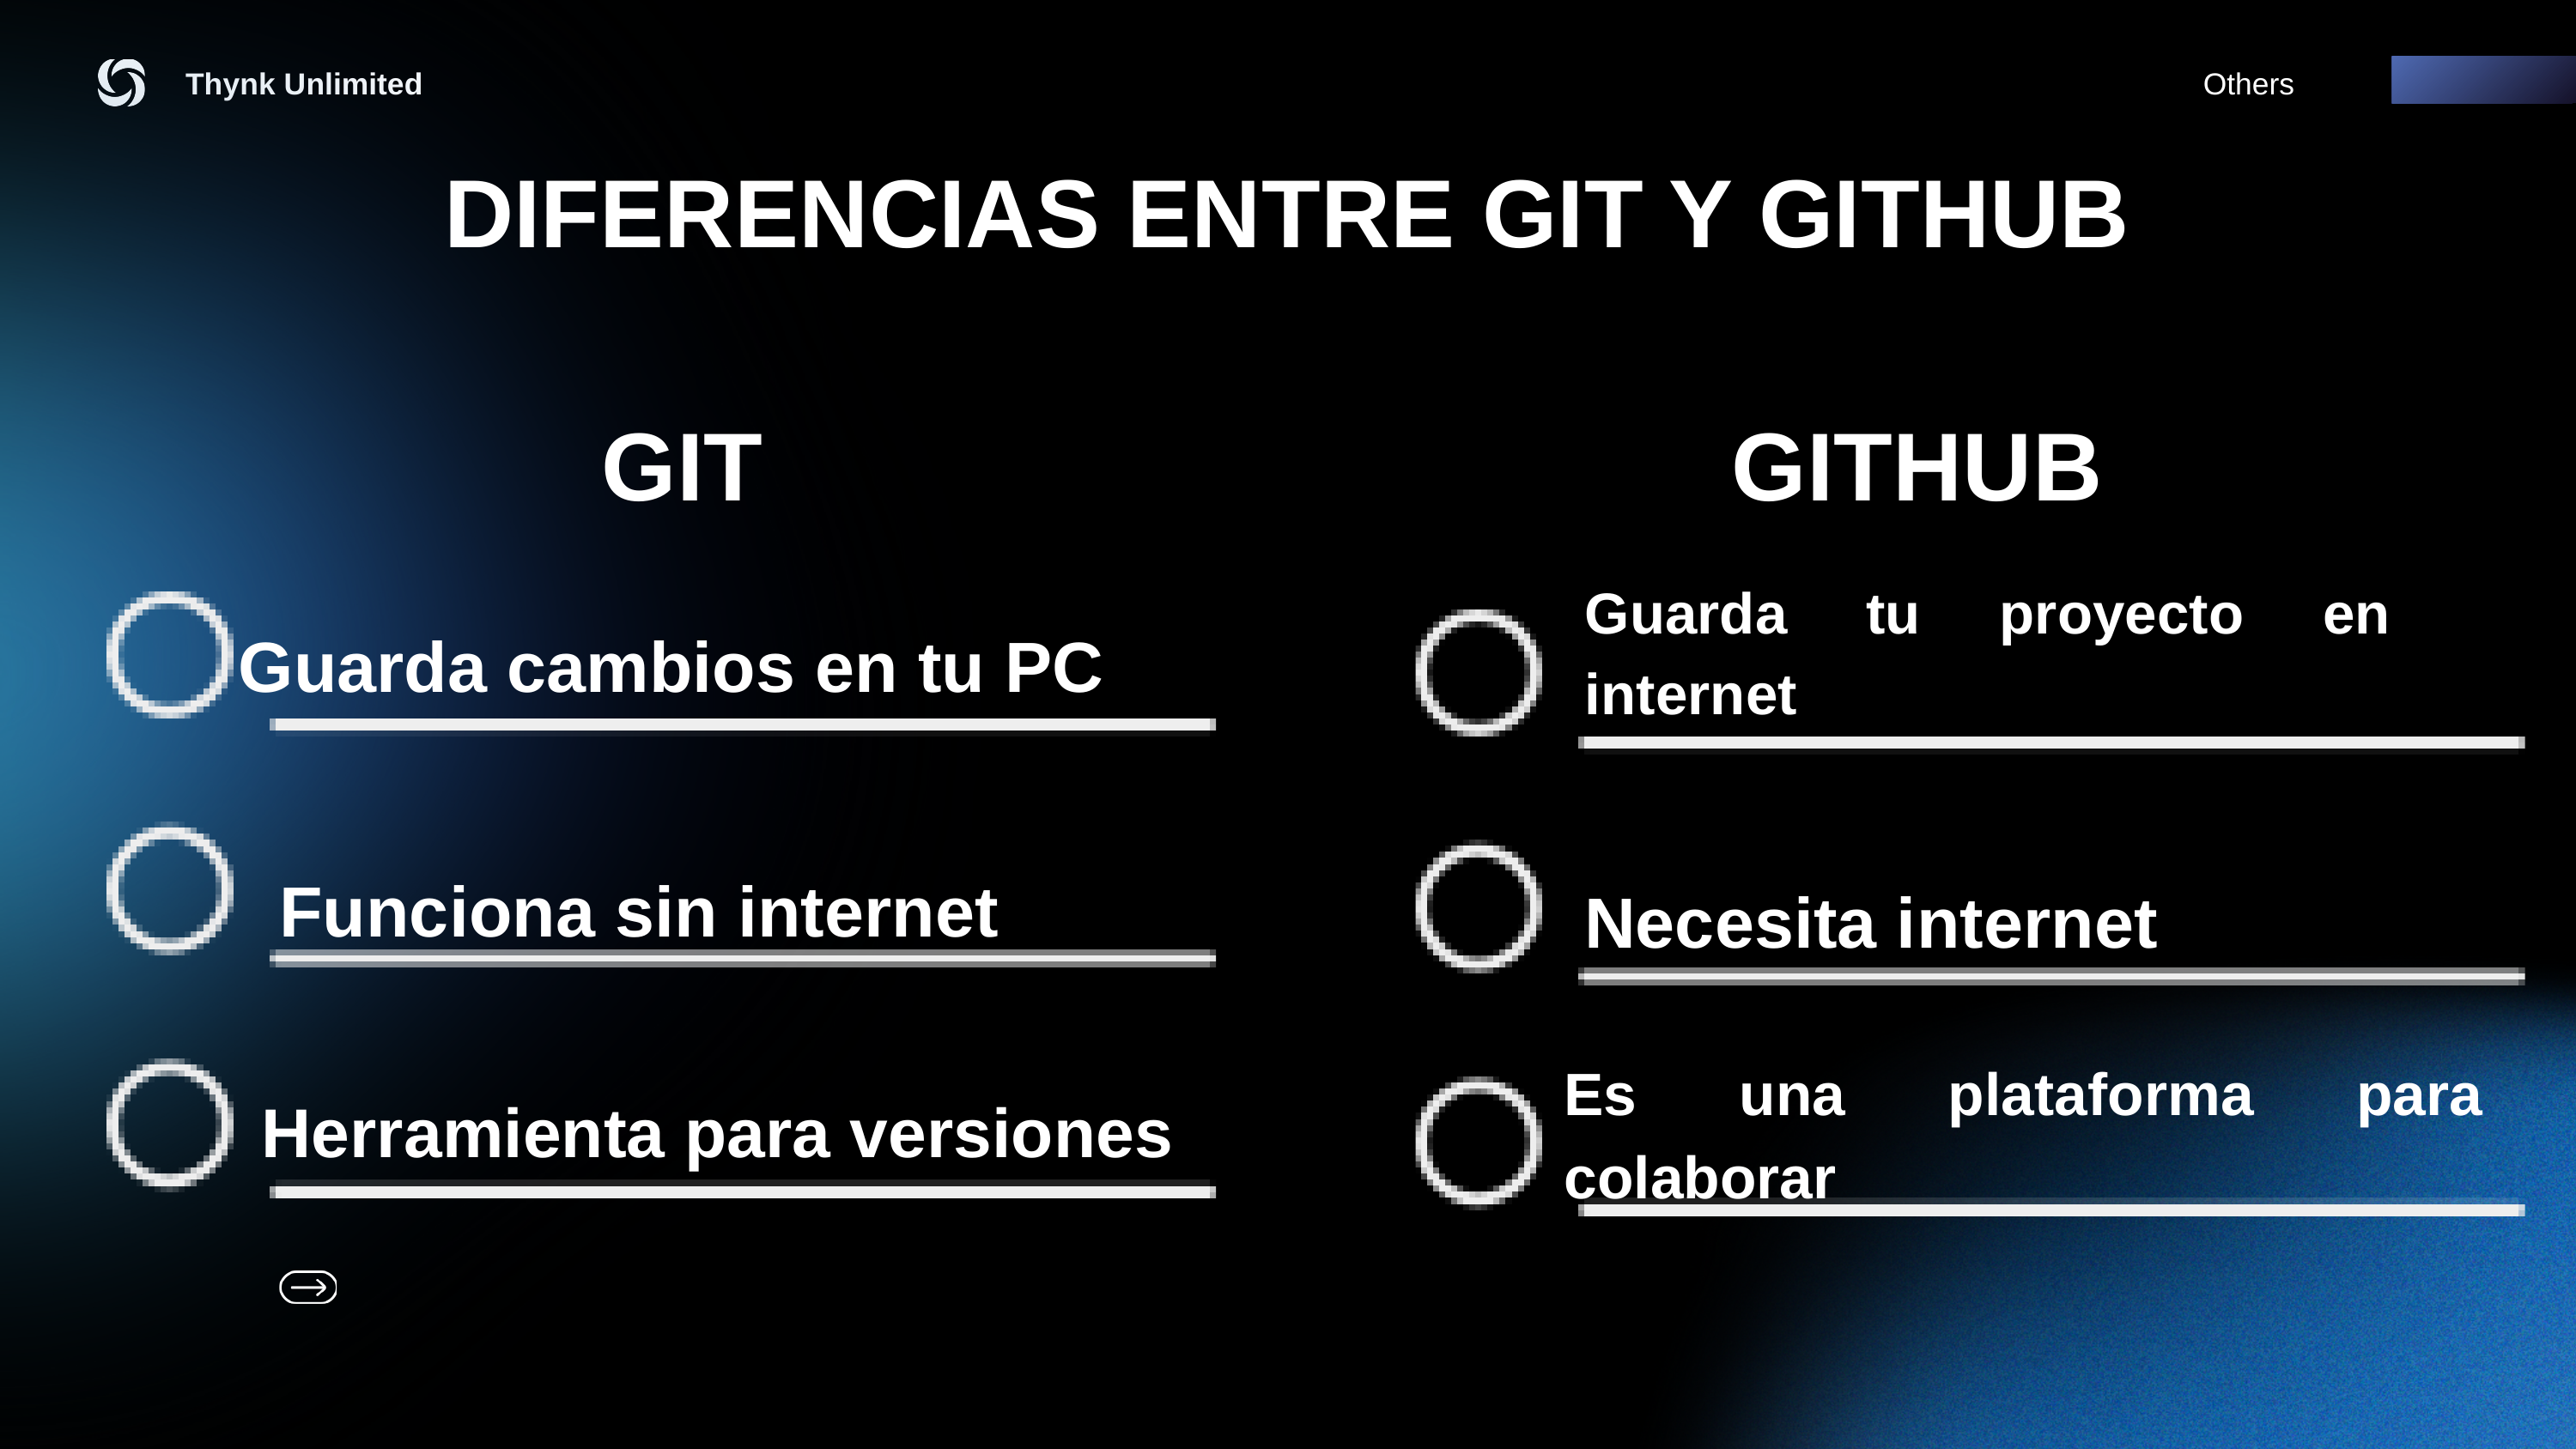

Thynk Unlimited
Others

DIFERENCIAS ENTRE GIT Y GITHUB
 GIT
 GITHUB
Guarda tu proyecto en internet

Guarda cambios en tu PC

Funciona sin internet
Necesita internet

Es una plataforma para colaborar
Herramienta para versiones